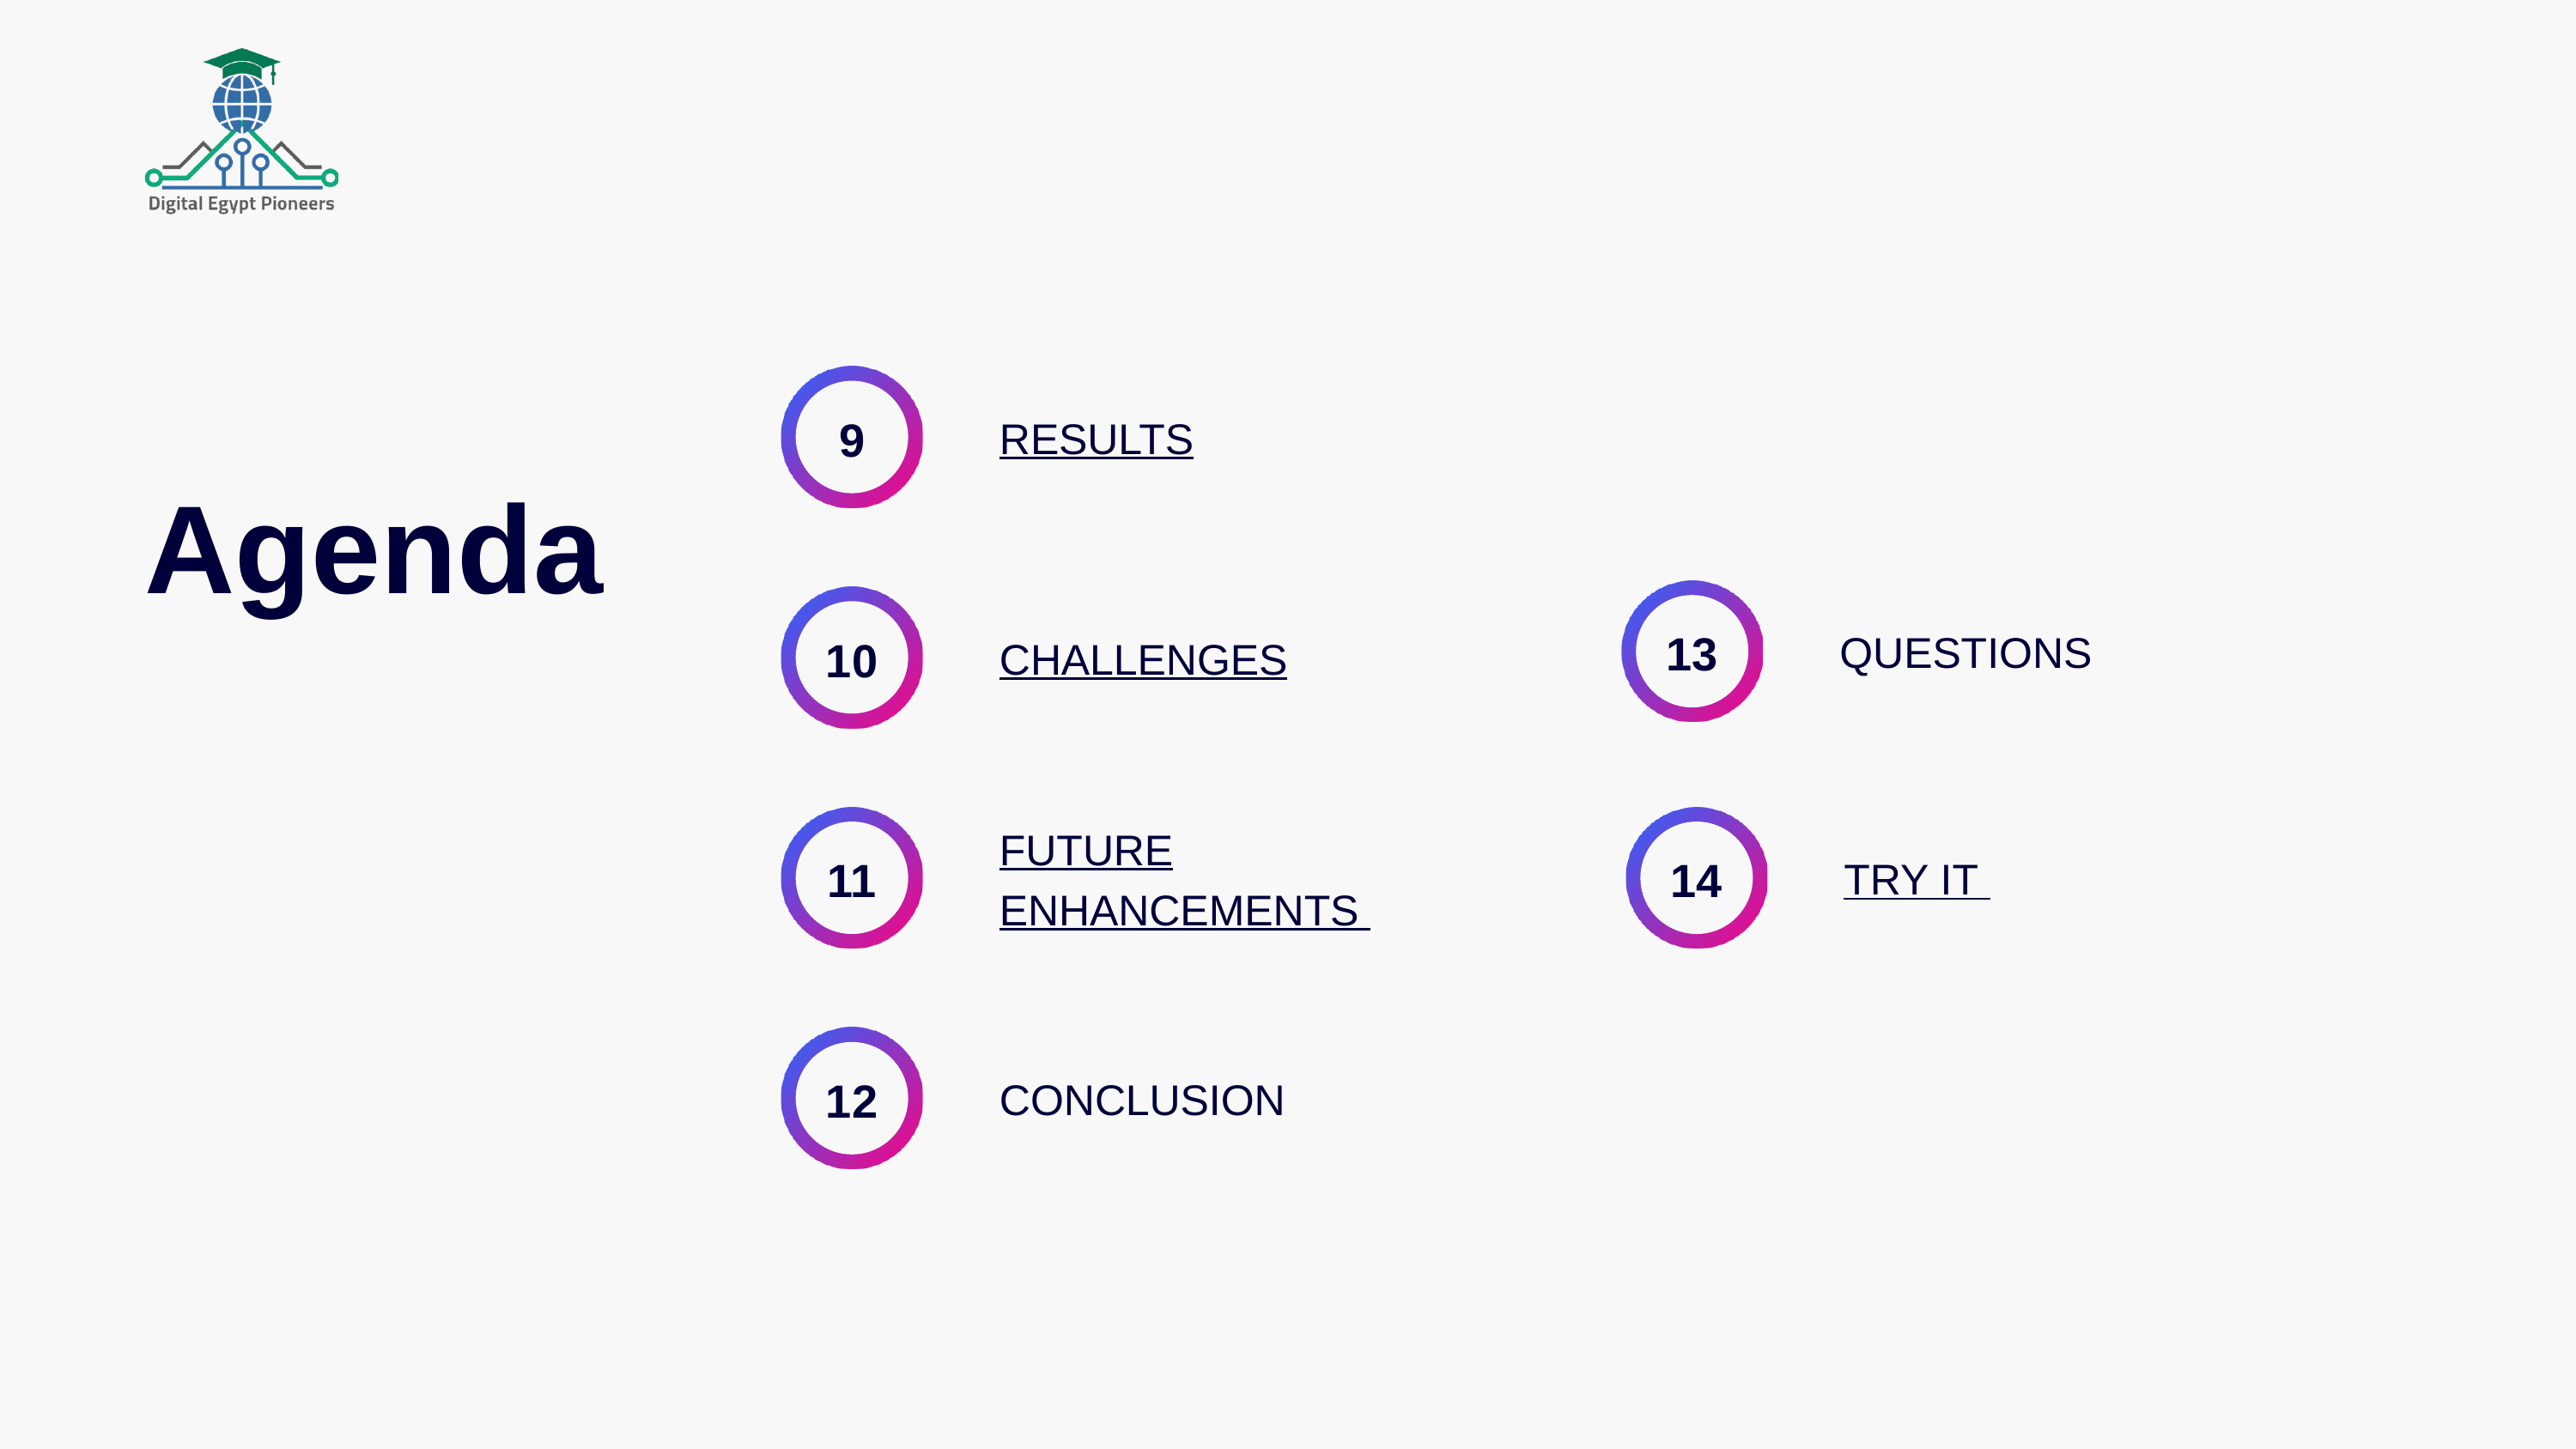

9
RESULTS
Agenda

13

10
QUESTIONS
CHALLENGES

FUTURE ENHANCEMENTS

11

14
TRY IT

12
CONCLUSION